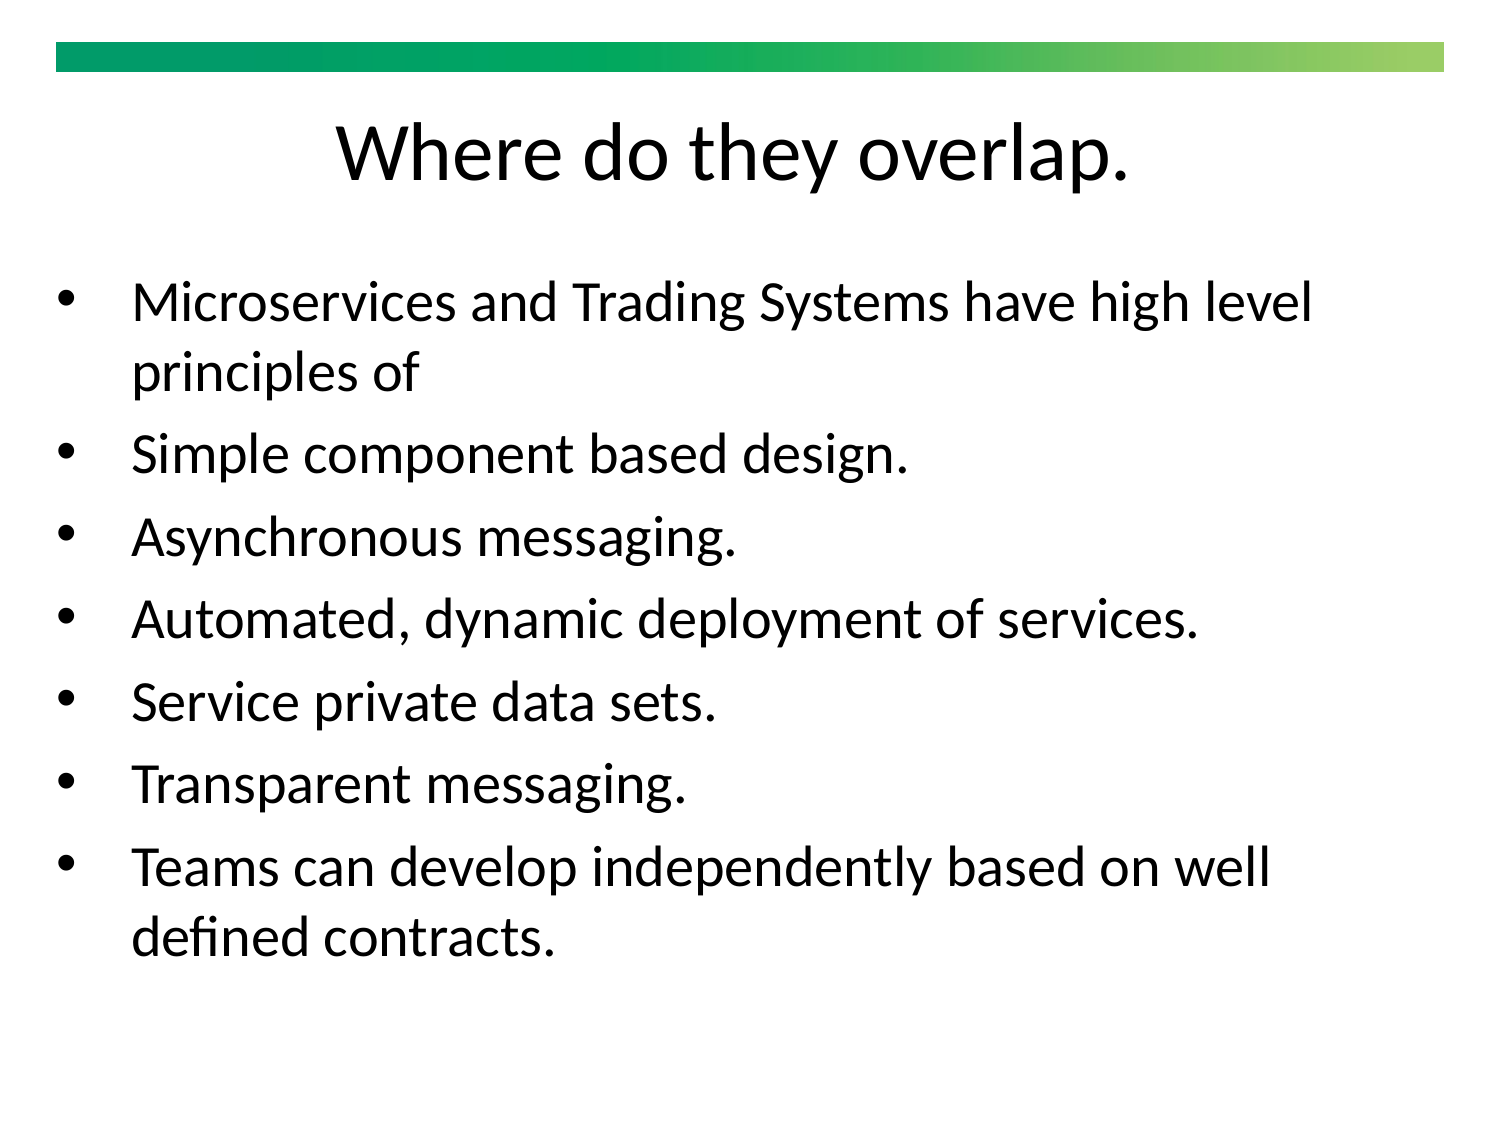

Where do they overlap.
Microservices and Trading Systems have high level principles of
Simple component based design.
Asynchronous messaging.
Automated, dynamic deployment of services.
Service private data sets.
Transparent messaging.
Teams can develop independently based on well defined contracts.